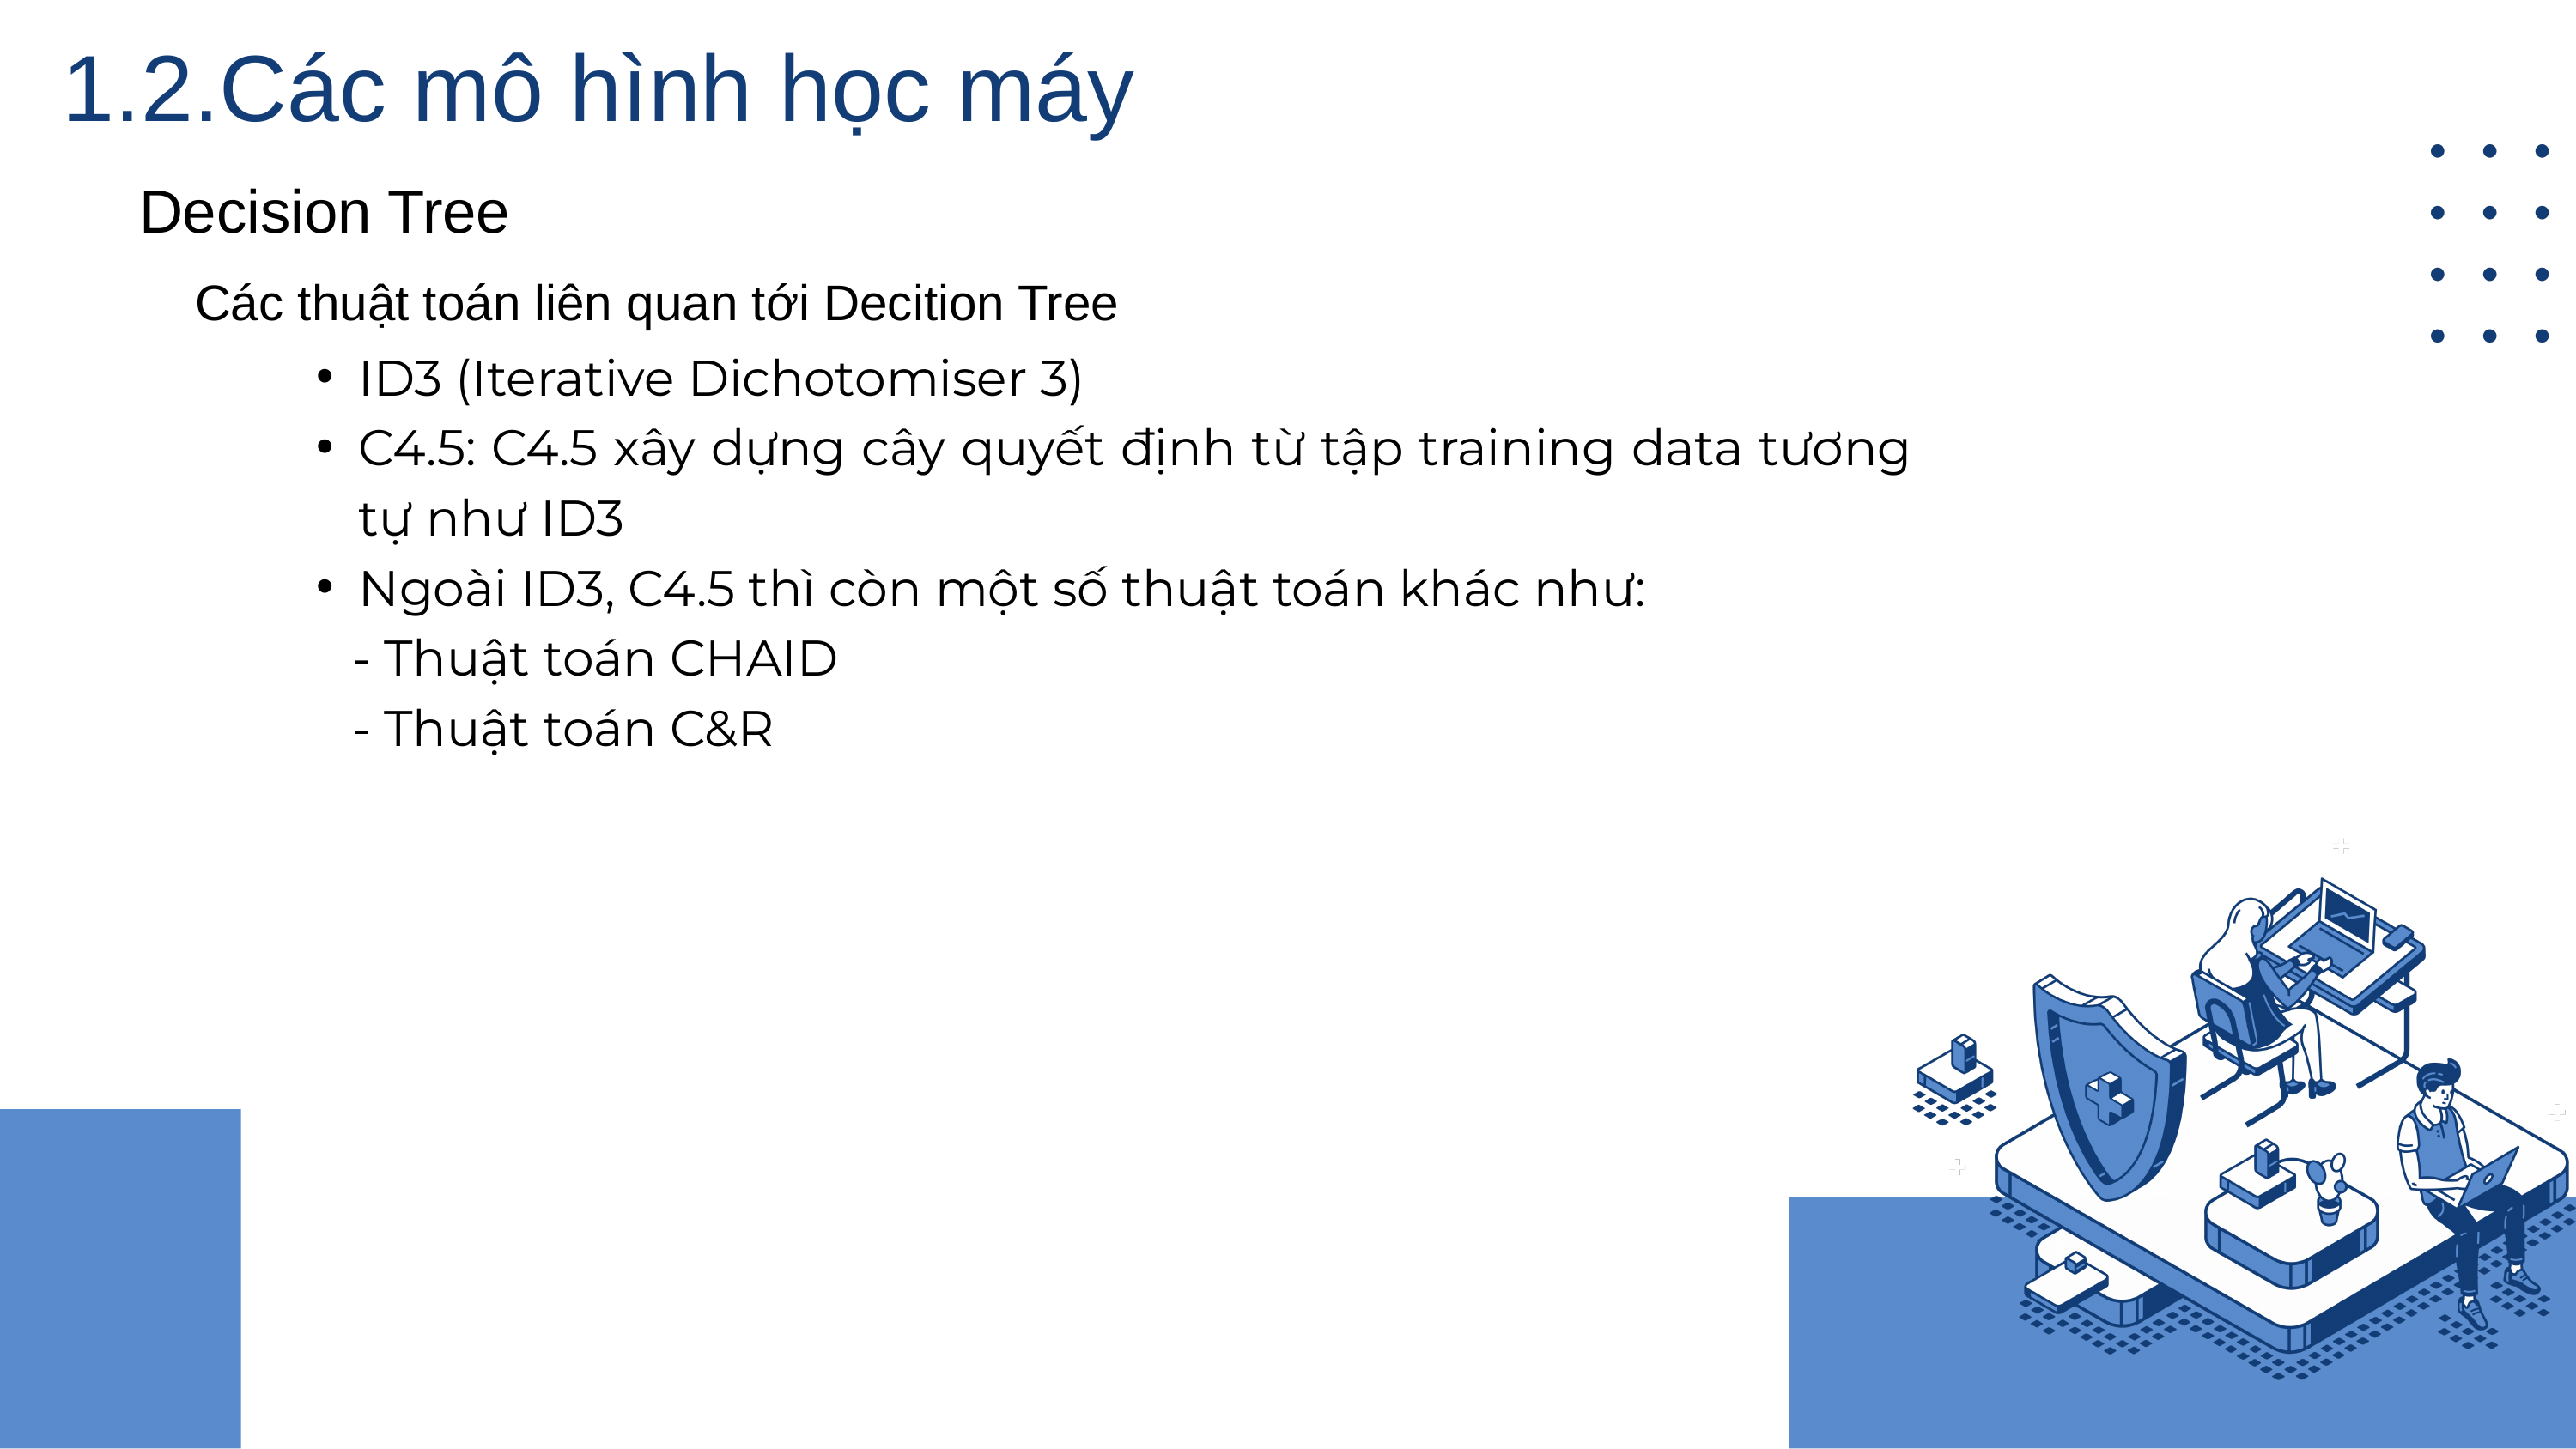

1.2.Các mô hình học máy

Decision Tree
Các thuật toán liên quan tới Decition Tree
ID3 (Iterative Dichotomiser 3)
C4.5: C4.5 xây dựng cây quyết định từ tập training data tương tự như ID3
Ngoài ID3, C4.5 thì còn một số thuật toán khác như:
      - Thuật toán CHAID
      - Thuật toán C&R